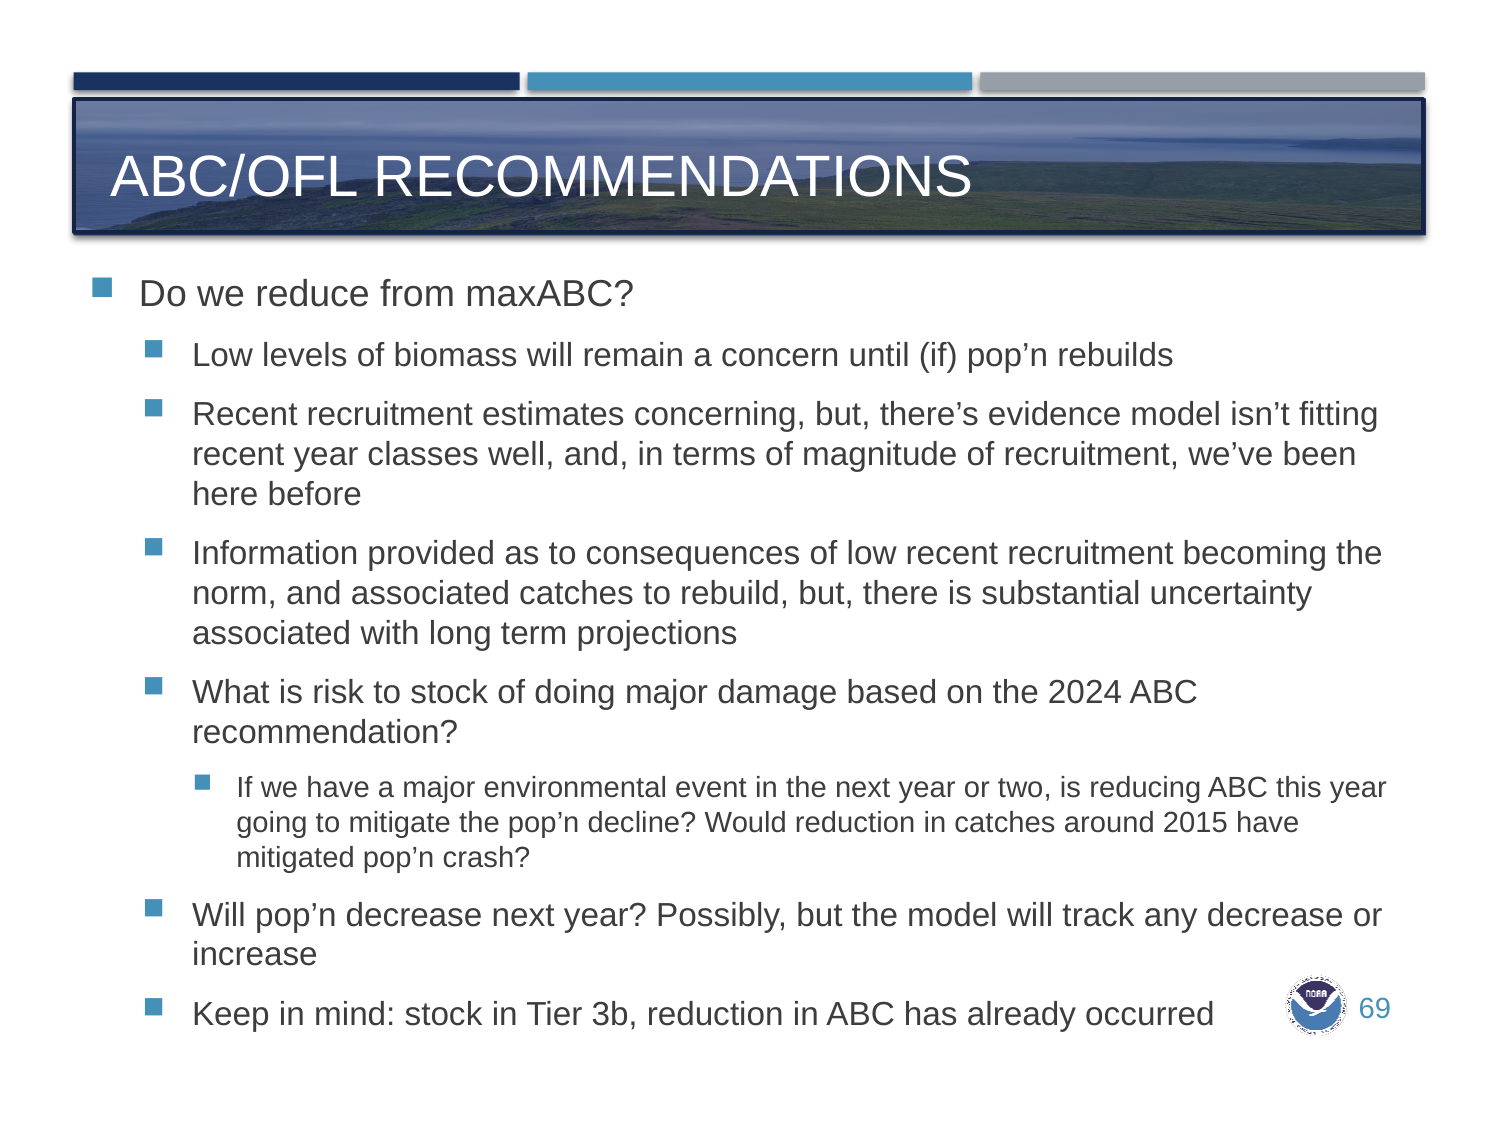

# ABC/OFL recommendations
Do we reduce from maxABC?
Low levels of biomass will remain a concern until (if) pop’n rebuilds
Recent recruitment estimates concerning, but, there’s evidence model isn’t fitting recent year classes well, and, in terms of magnitude of recruitment, we’ve been here before
Information provided as to consequences of low recent recruitment becoming the norm, and associated catches to rebuild, but, there is substantial uncertainty associated with long term projections
What is risk to stock of doing major damage based on the 2024 ABC recommendation?
If we have a major environmental event in the next year or two, is reducing ABC this year going to mitigate the pop’n decline? Would reduction in catches around 2015 have mitigated pop’n crash?
Will pop’n decrease next year? Possibly, but the model will track any decrease or increase
Keep in mind: stock in Tier 3b, reduction in ABC has already occurred
69